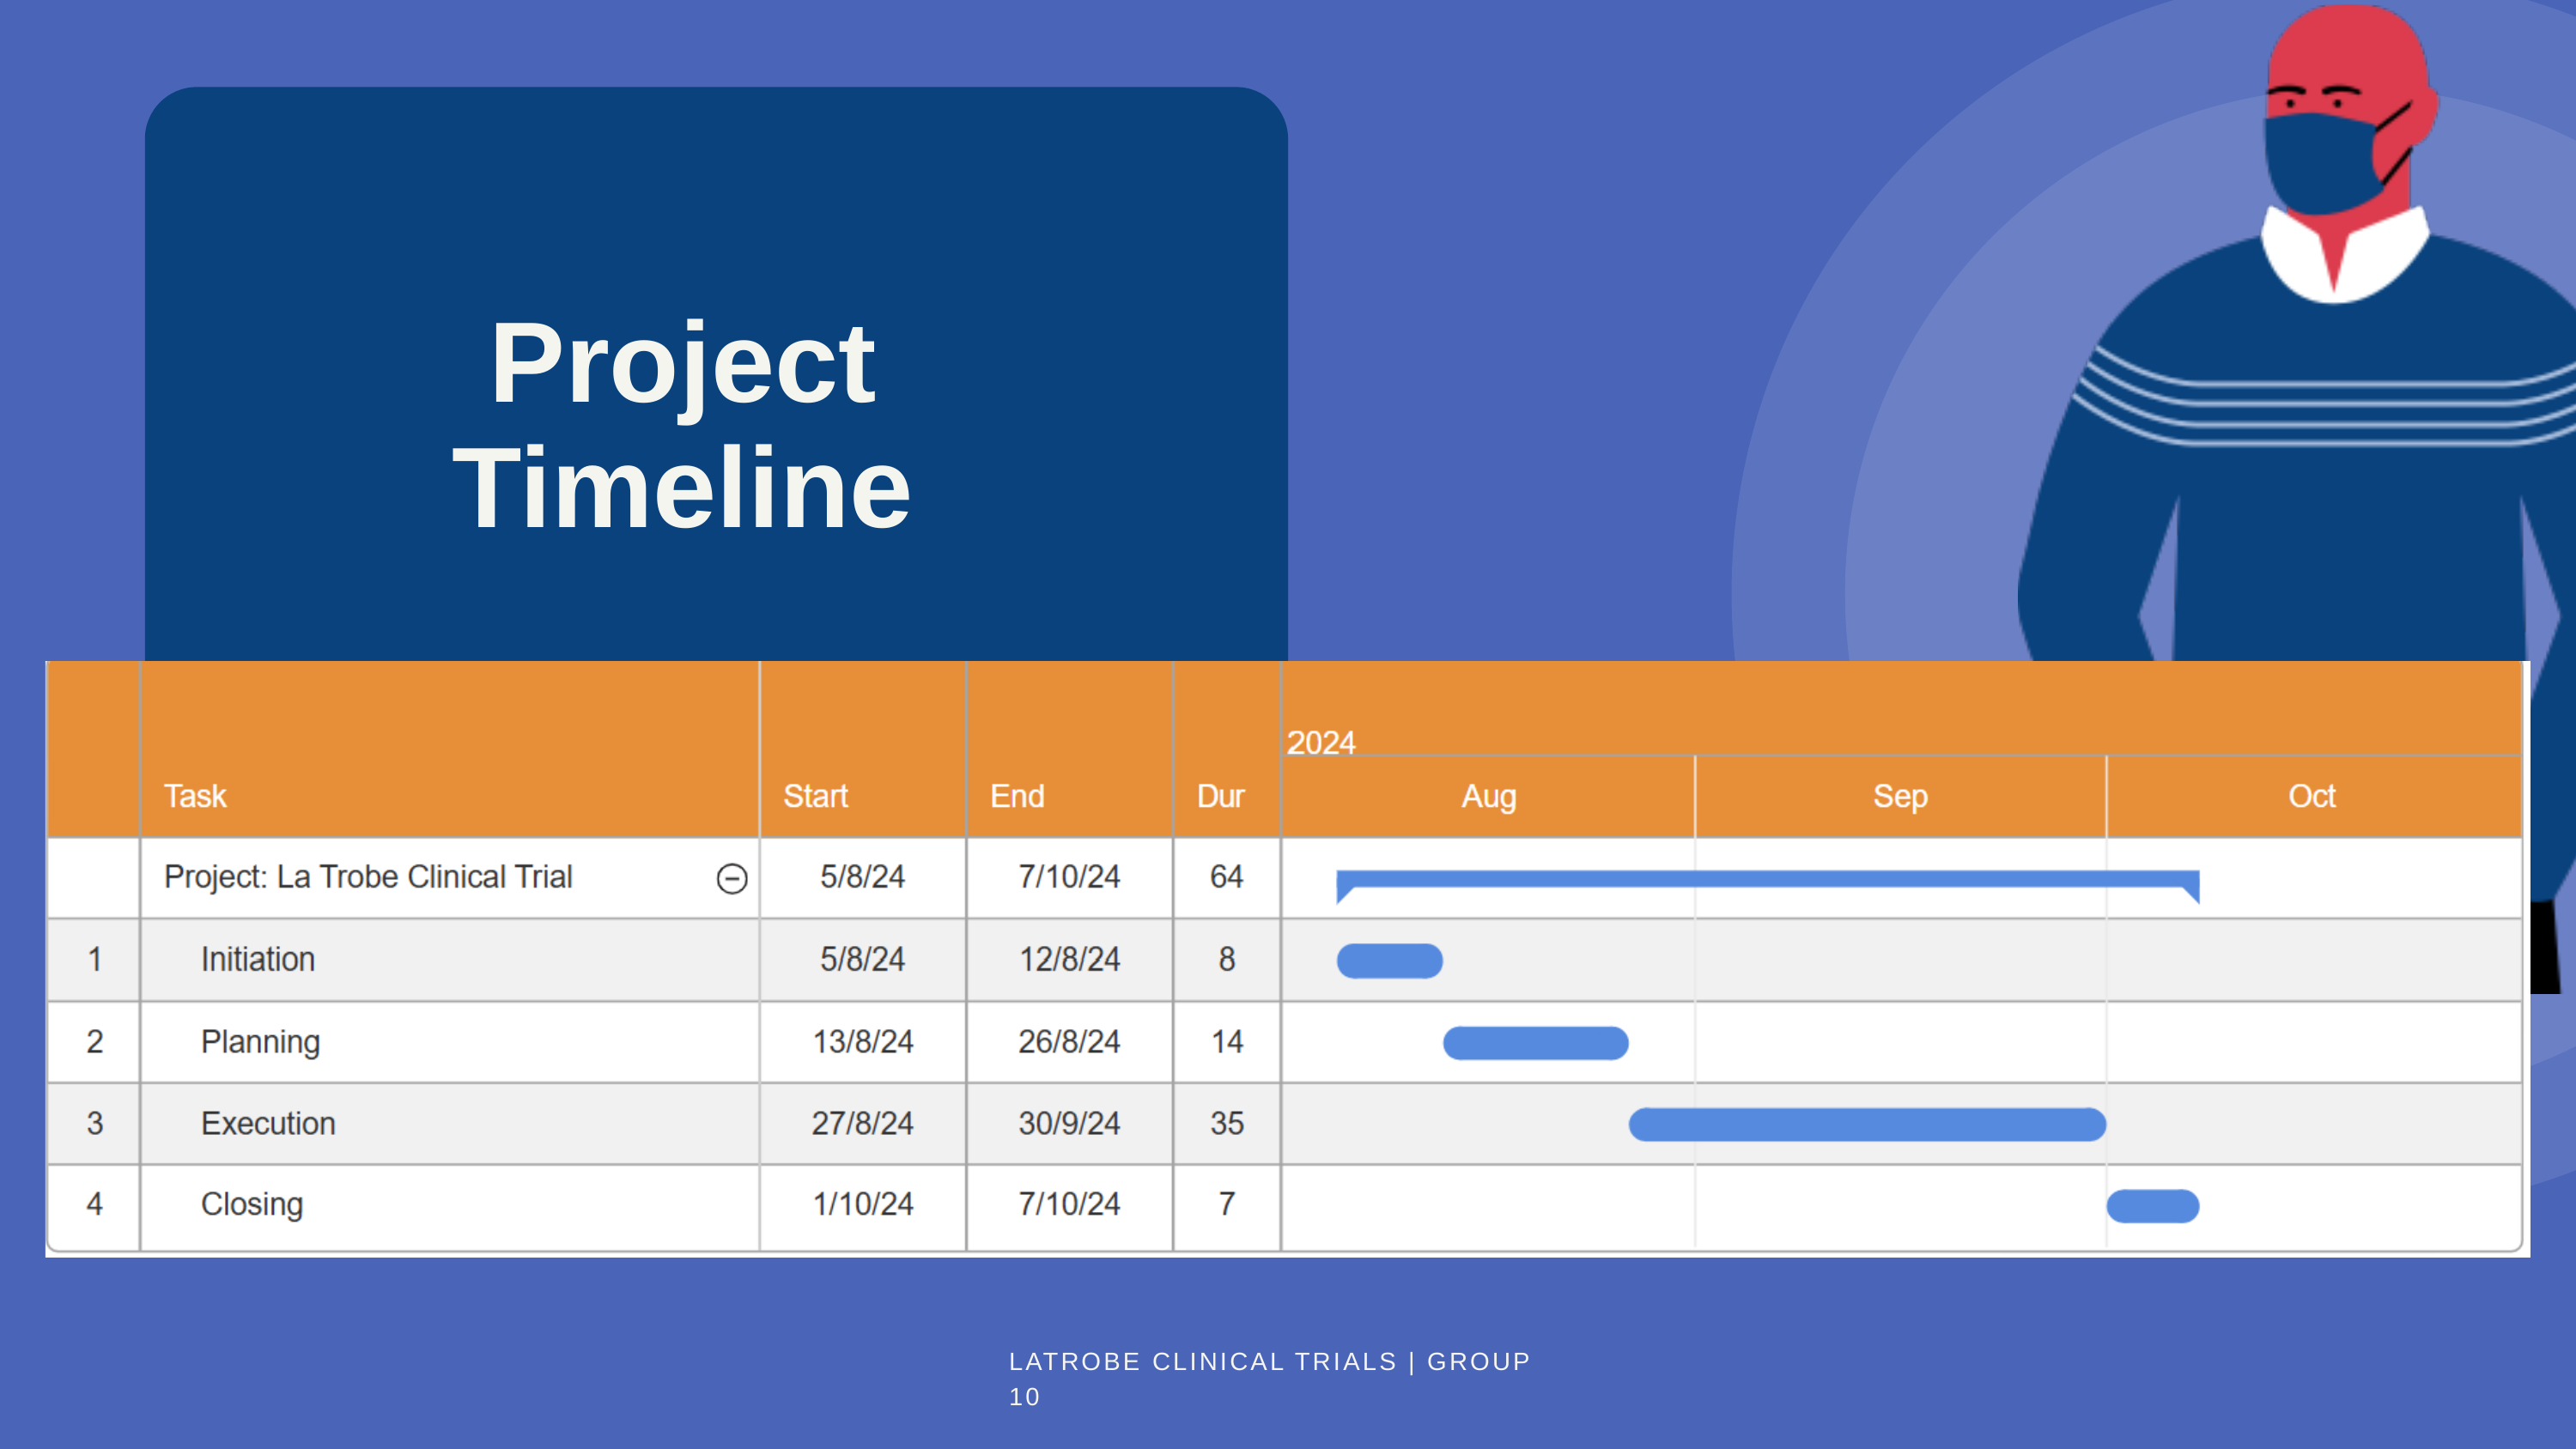

Project Timeline

LATROBE CLINICAL TRIALS | GROUP 10